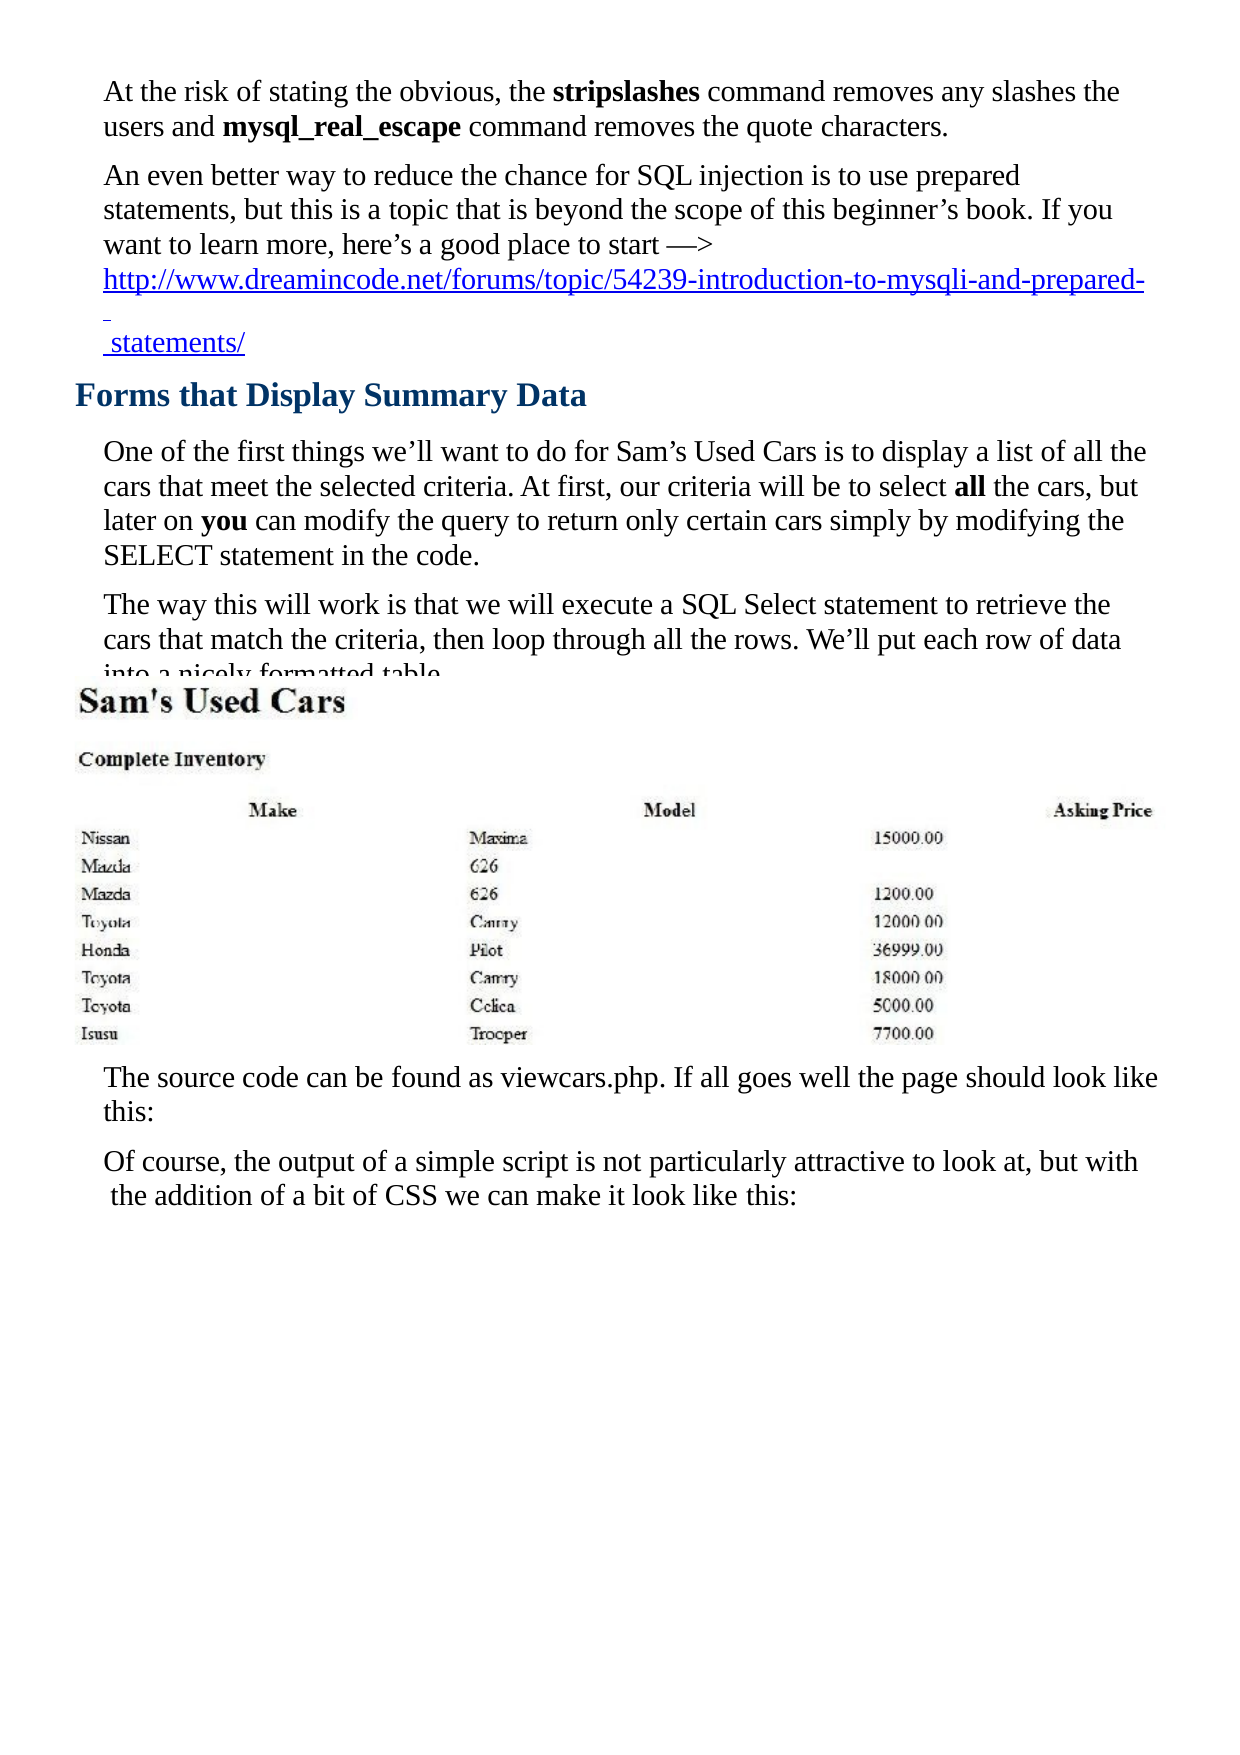

At the risk of stating the obvious, the stripslashes command removes any slashes the  users and mysql_real_escape command removes the quote characters.
An even better way to reduce the chance for SQL injection is to use prepared  statements, but this is a topic that is beyond the scope of this beginner’s book. If you  want to learn more, here’s a good place to start —>  http://www.dreamincode.net/forums/topic/54239-introduction-to-mysqli-and-prepared-  statements/
Forms that Display Summary Data
One of the first things we’ll want to do for Sam’s Used Cars is to display a list of all the  cars that meet the selected criteria. At first, our criteria will be to select all the cars, but  later on you can modify the query to return only certain cars simply by modifying the  SELECT statement in the code.
The way this will work is that we will execute a SQL Select statement to retrieve the  cars that match the criteria, then loop through all the rows. We’ll put each row of data  into a nicely formatted table.

The source code can be found as viewcars.php. If all goes well the page should look like  this:
Of course, the output of a simple script is not particularly attractive to look at, but with  the addition of a bit of CSS we can make it look like this: